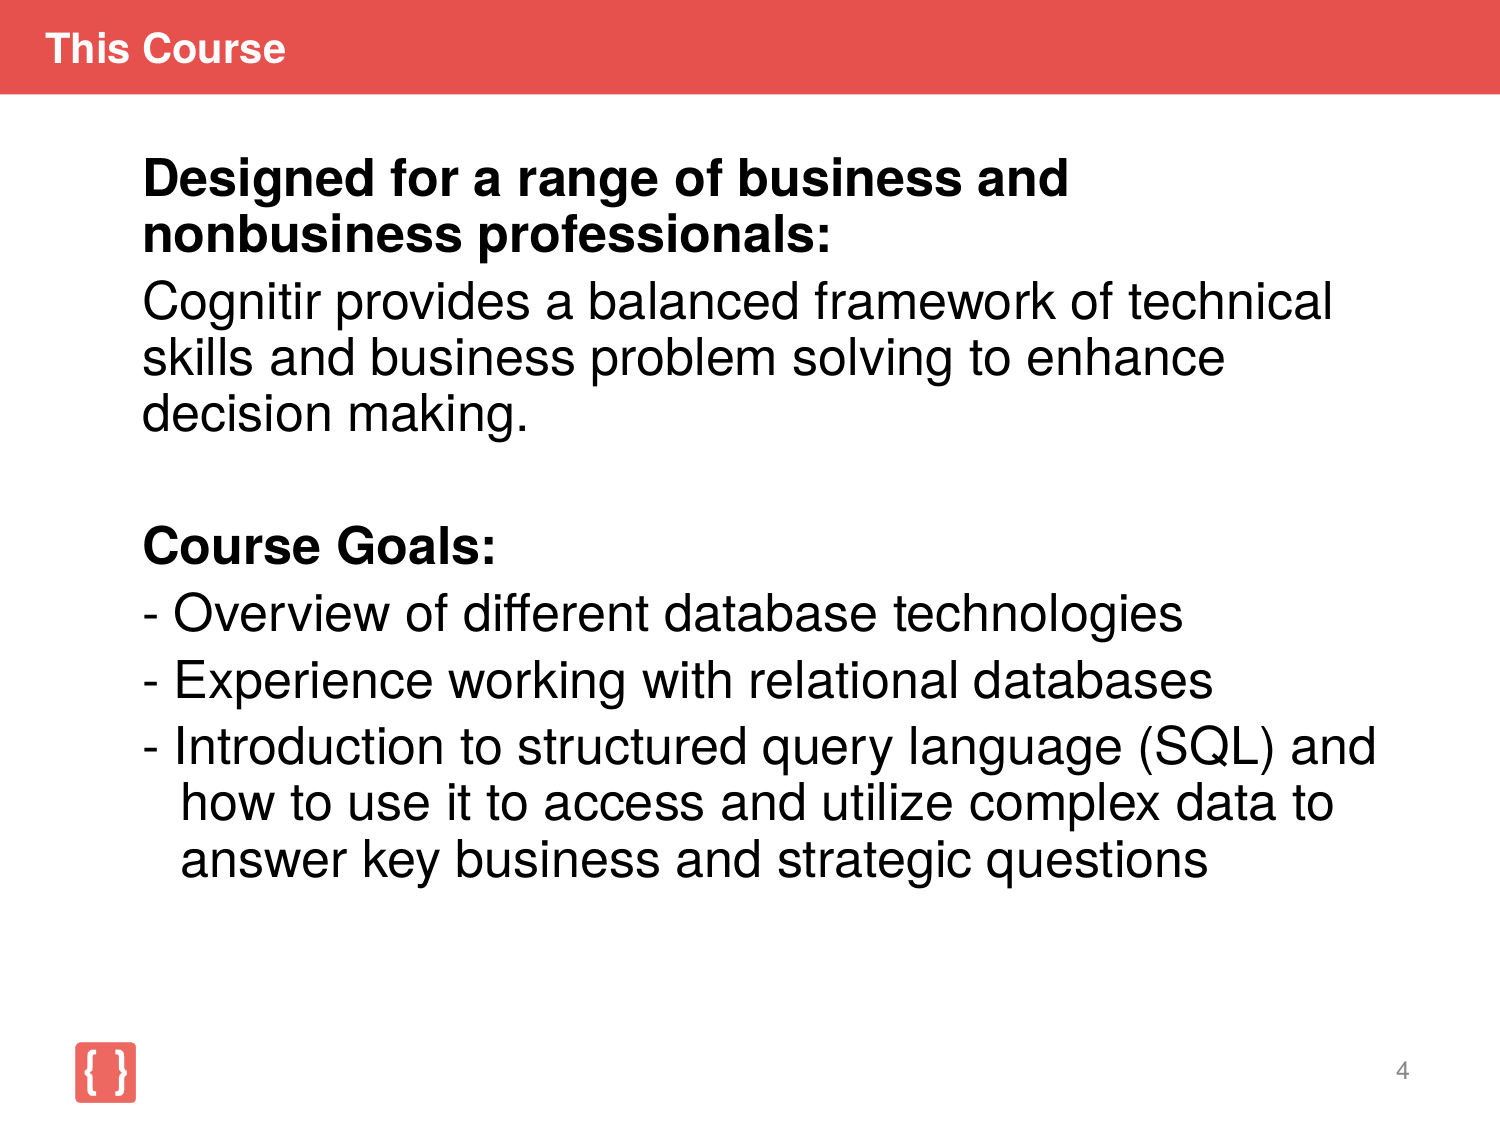

# This Course
Designed for a range of business and nonbusiness professionals:
Cognitir provides a balanced framework of technical skills and business problem solving to enhance decision making.

Course Goals:
- Overview of different database technologies
- Experience working with relational databases
- Introduction to structured query language (SQL) and how to use it to access and utilize complex data to answer key business and strategic questions
4